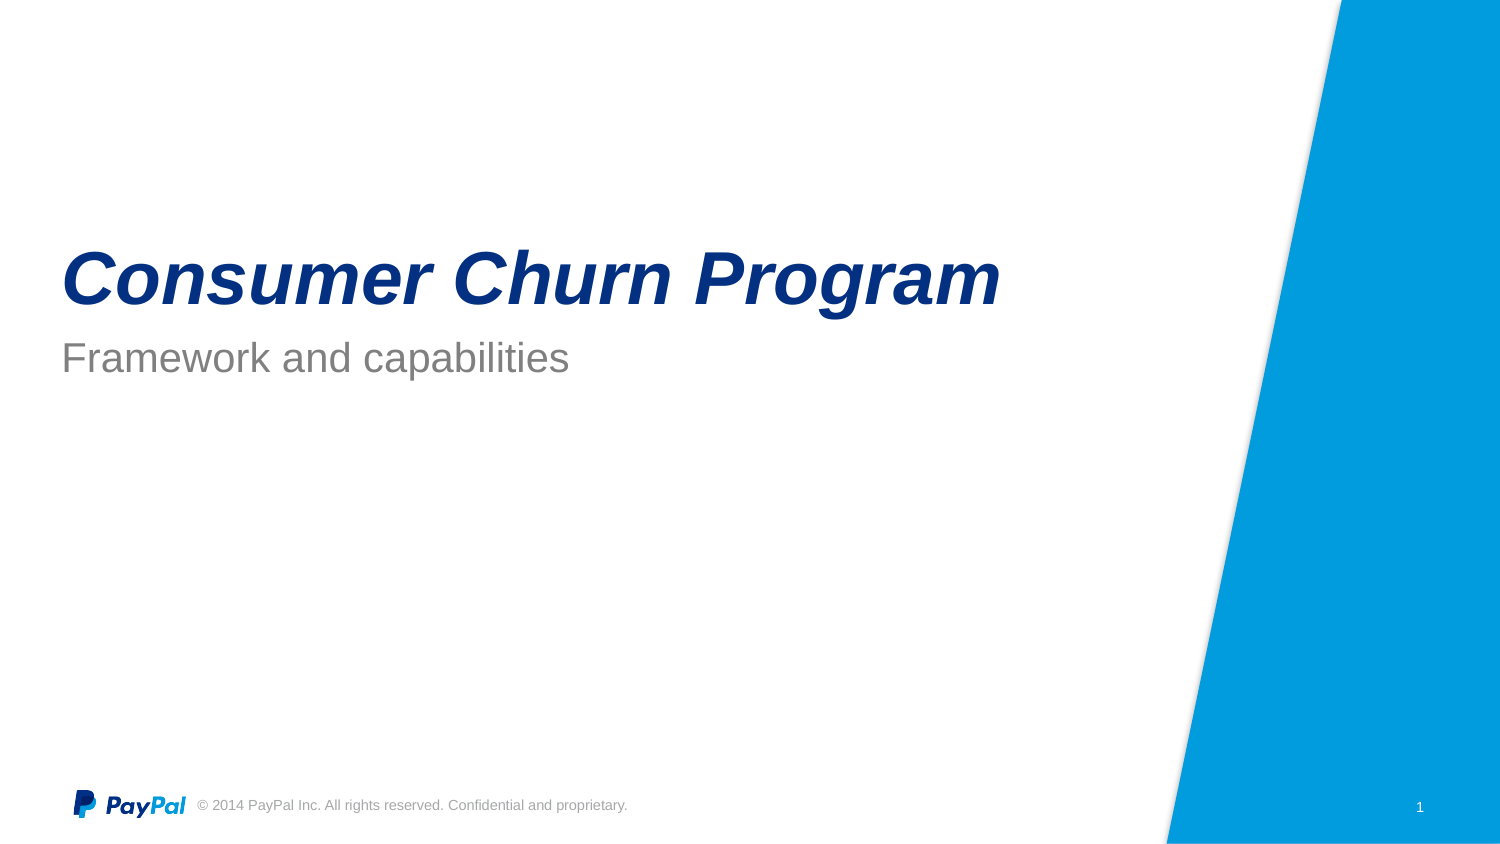

# Consumer Churn Program
Framework and capabilities
1